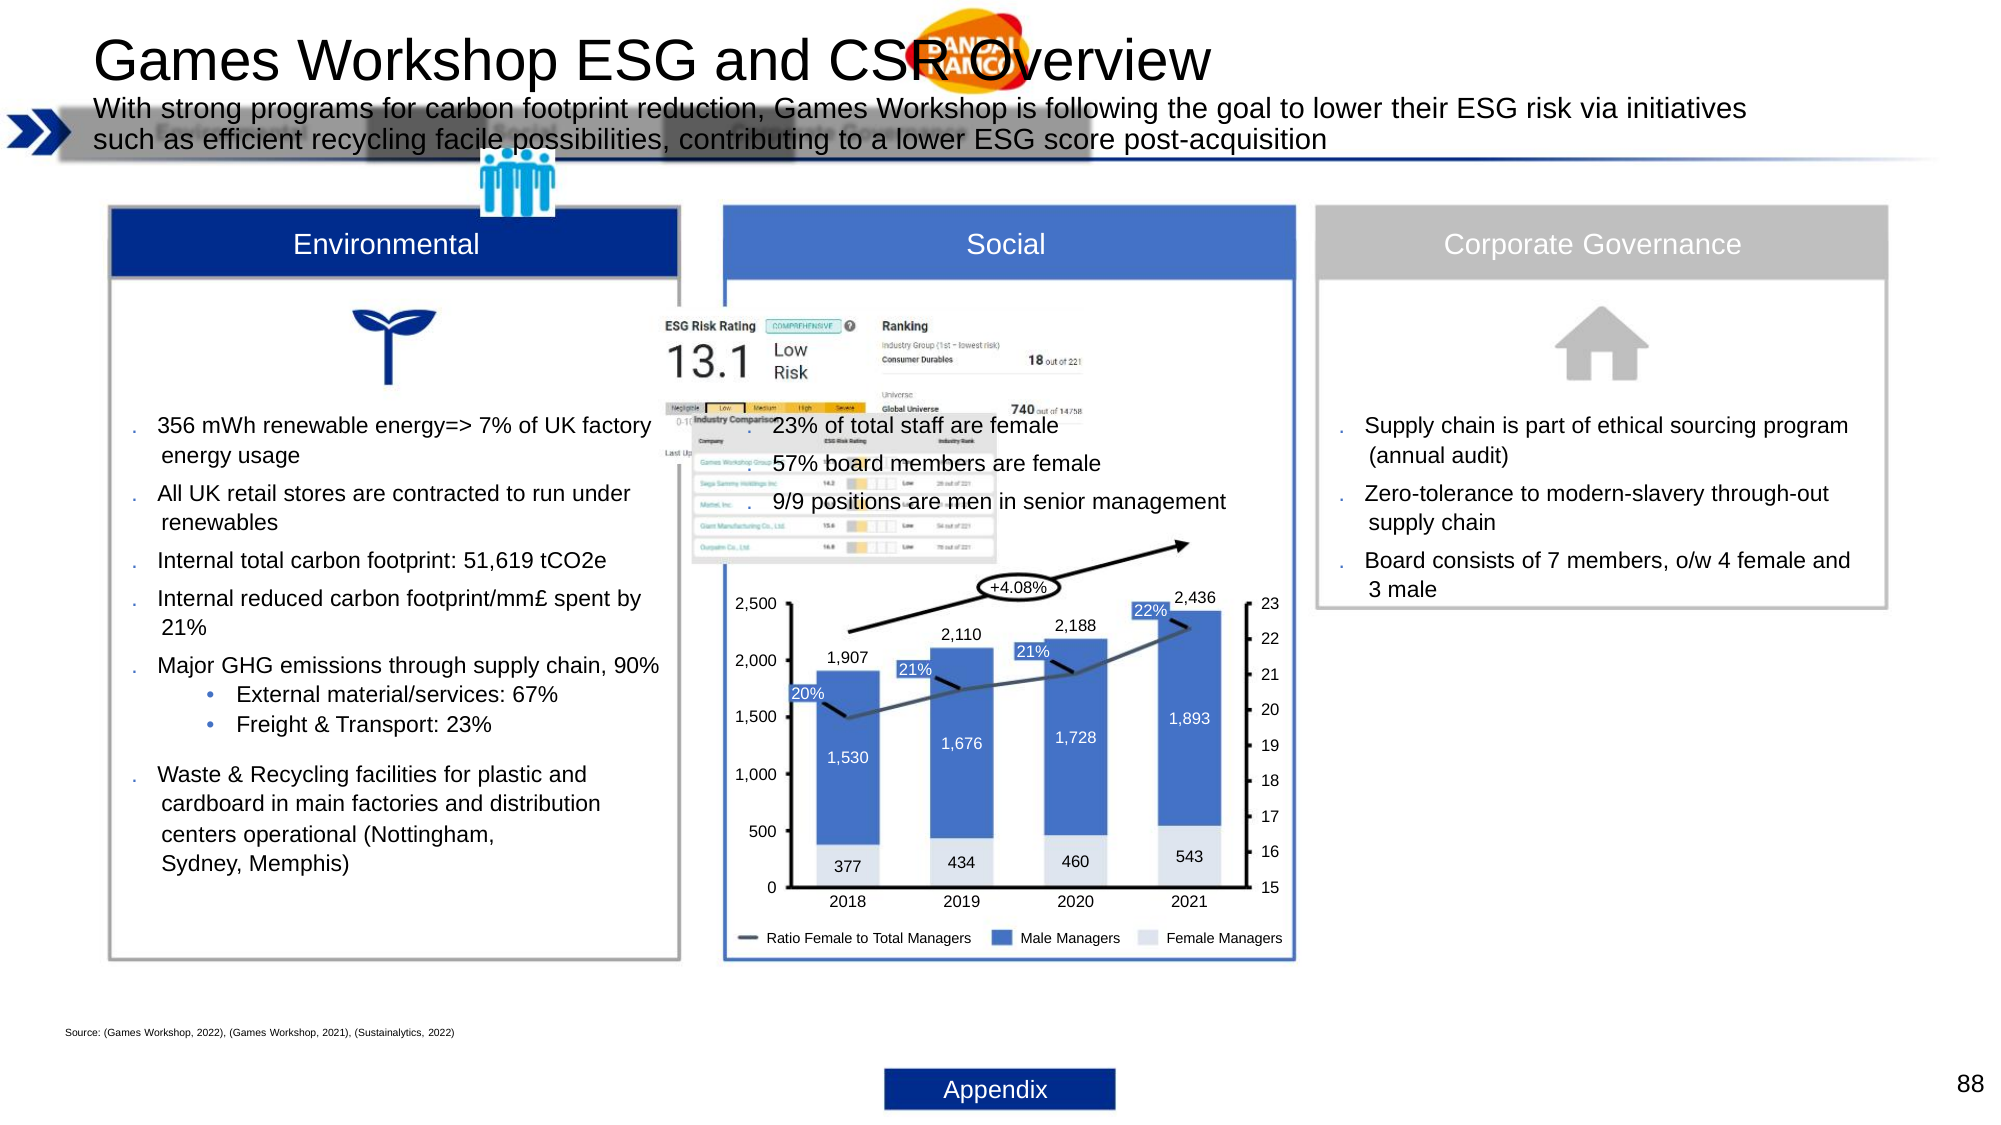

Games Workshop ESG and CSR Overview
With strong programs for carbon footprint reduction, Games Workshop is following the goal to lower their ESG risk via initiatives
such as efficient recycling facile possibilities, contributing to a lower ESG score post-acquisition
Environmental
Social
Corporate Governance
. 356 mWh renewable energy=> 7% of UK factory
. 23% of total staff are female
. Supply chain is part of ethical sourcing program
energy usage
(annual audit)
. 57% board members are female
. 9/9 positions are men in senior management
. All UK retail stores are contracted to run under
. Zero-tolerance to modern-slavery through-out
renewables
supply chain
. Internal total carbon footprint: 51,619 tCO2e
. Board consists of 7 members, o/w 4 female and
3 male
+4.08%
. Internal reduced carbon footprint/mm£ spent by
2,436
1,893
23
22
21
20
19
18
17
16
15
2,500
2,000
1,500
1,000
500
22%
21%
2,188
1,728
2,110
1,676
21%
1,907
1,530
. Major GHG emissions through supply chain, 90%
• External material/services: 67%
21%
20%
• Freight & Transport: 23%
. Waste & Recycling facilities for plastic and
cardboard in main factories and distribution
centers operational (Nottingham,
Sydney, Memphis)
543
460
434
377
0
2018
2019
2021
2020
Ratio Female to Total Managers
Male Managers
Female Managers
Source: (Games Workshop, 2022), (Games Workshop, 2021), (Sustainalytics, 2022)
88
Appendix